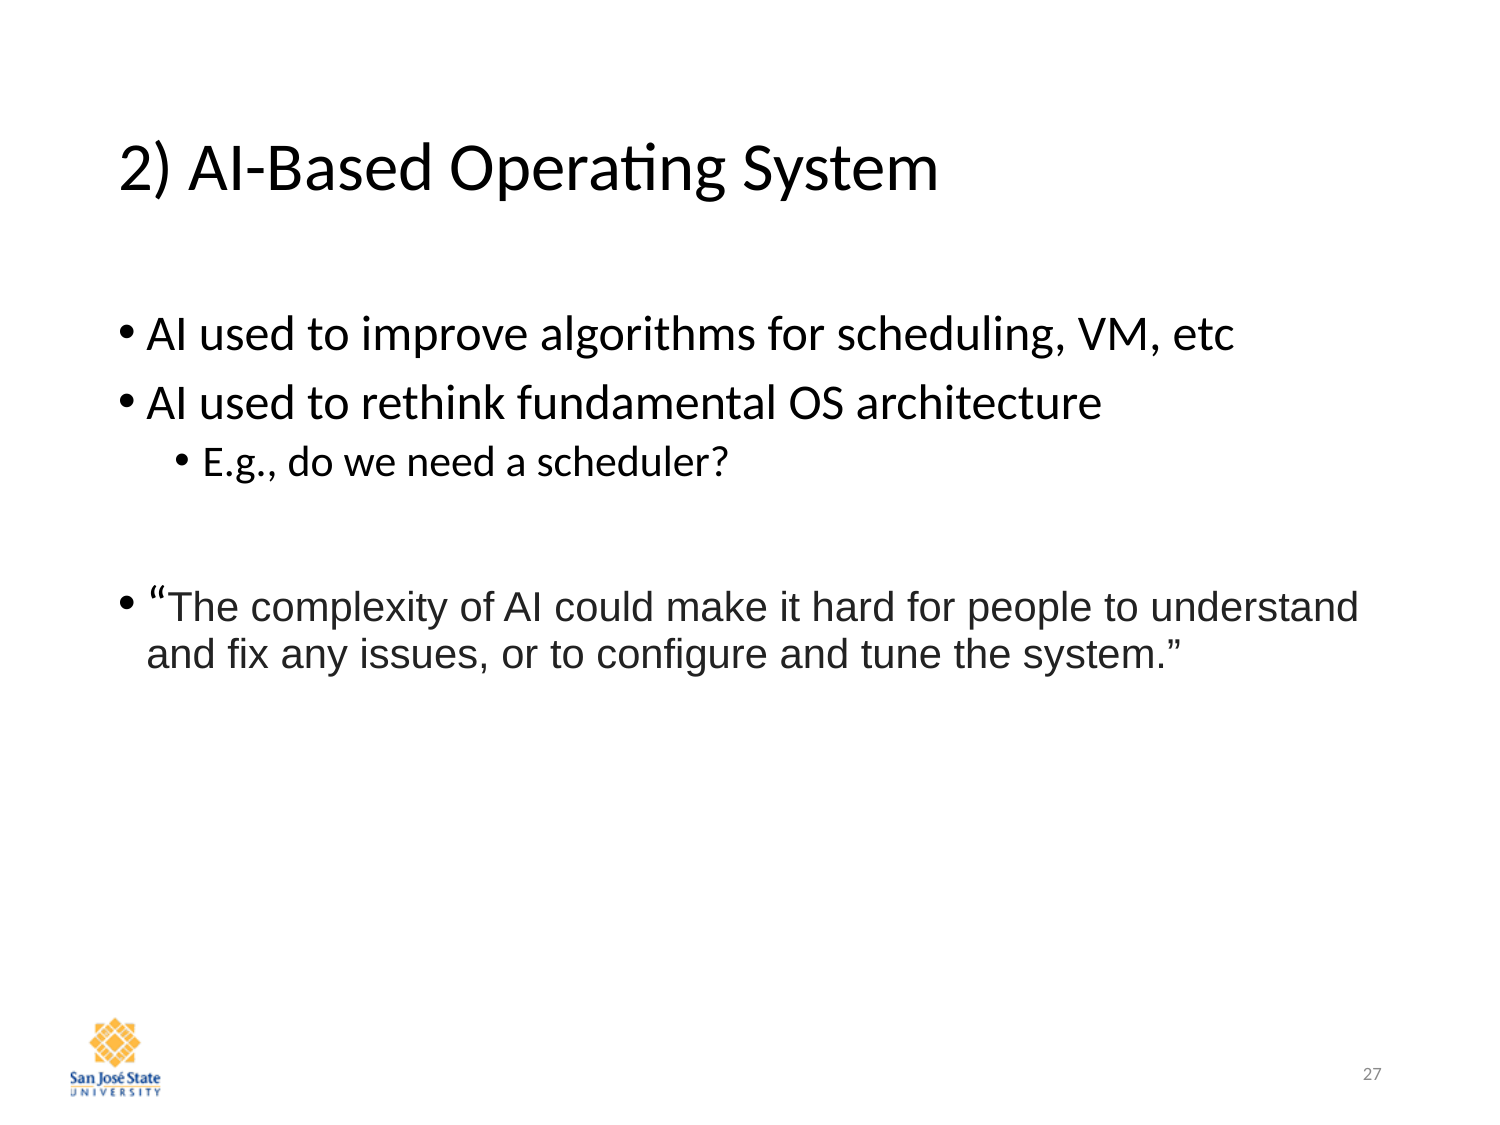

# 2) AI-Based Operating System
AI used to improve algorithms for scheduling, VM, etc
AI used to rethink fundamental OS architecture
E.g., do we need a scheduler?

“The complexity of AI could make it hard for people to understand and fix any issues, or to configure and tune the system.”

27